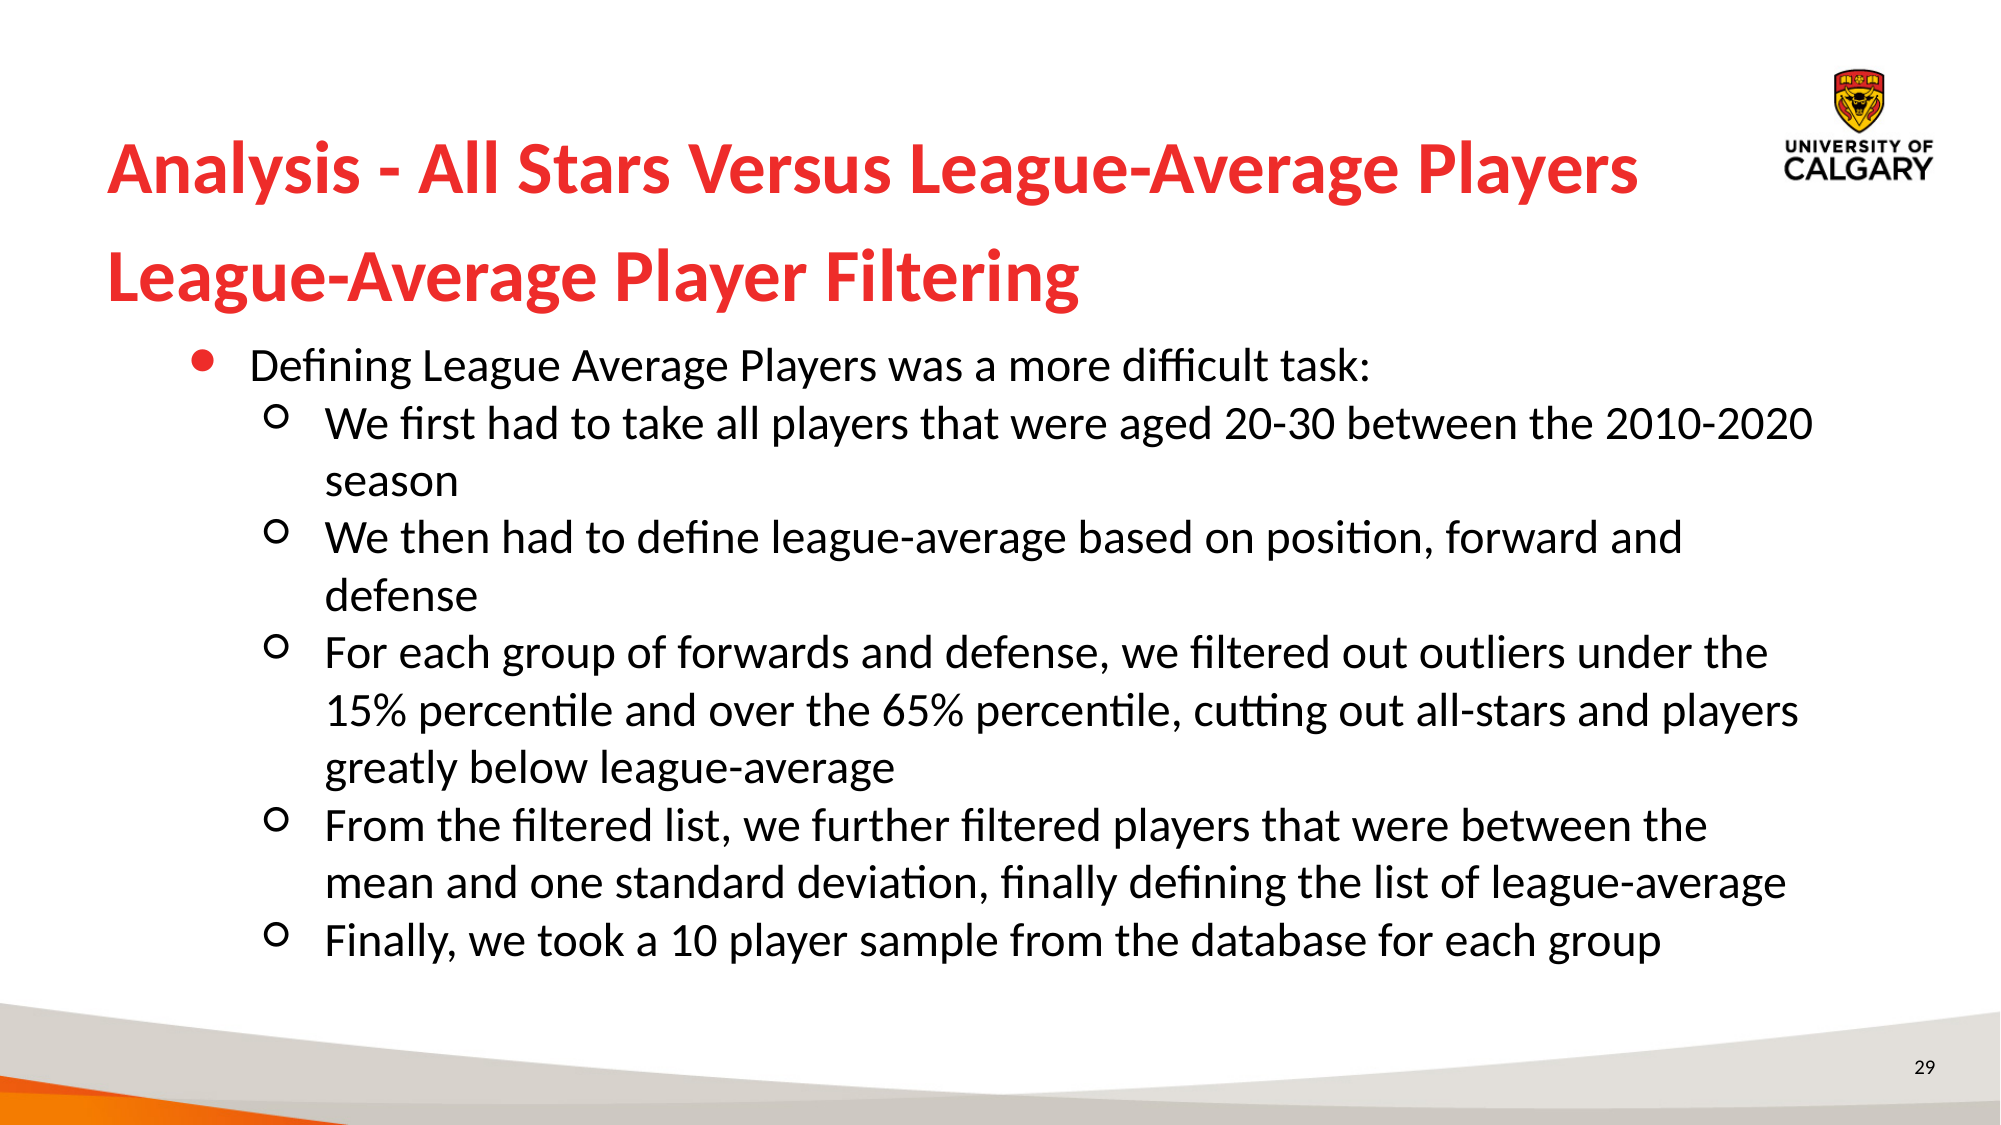

# Analysis - All Stars Versus League-Average Players
League-Average Player Filtering
Defining League Average Players was a more difficult task:
We first had to take all players that were aged 20-30 between the 2010-2020 season
We then had to define league-average based on position, forward and defense
For each group of forwards and defense, we filtered out outliers under the 15% percentile and over the 65% percentile, cutting out all-stars and players greatly below league-average
From the filtered list, we further filtered players that were between the mean and one standard deviation, finally defining the list of league-average
Finally, we took a 10 player sample from the database for each group
29